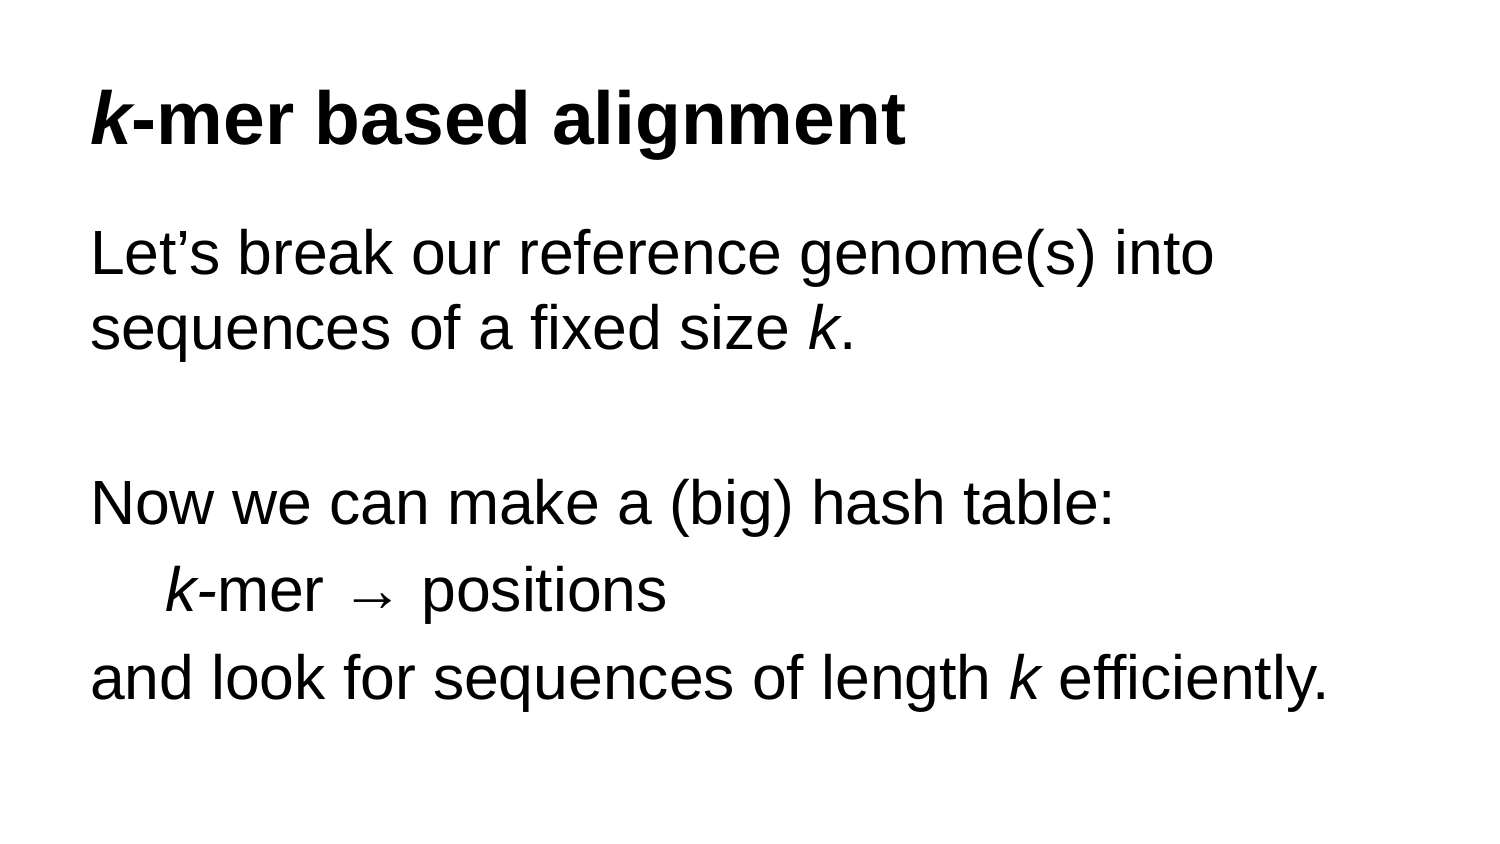

# k-mer based alignment
Let’s break our reference genome(s) into sequences of a fixed size k.

Now we can make a (big) hash table:
k-mer → positions
and look for sequences of length k efficiently.